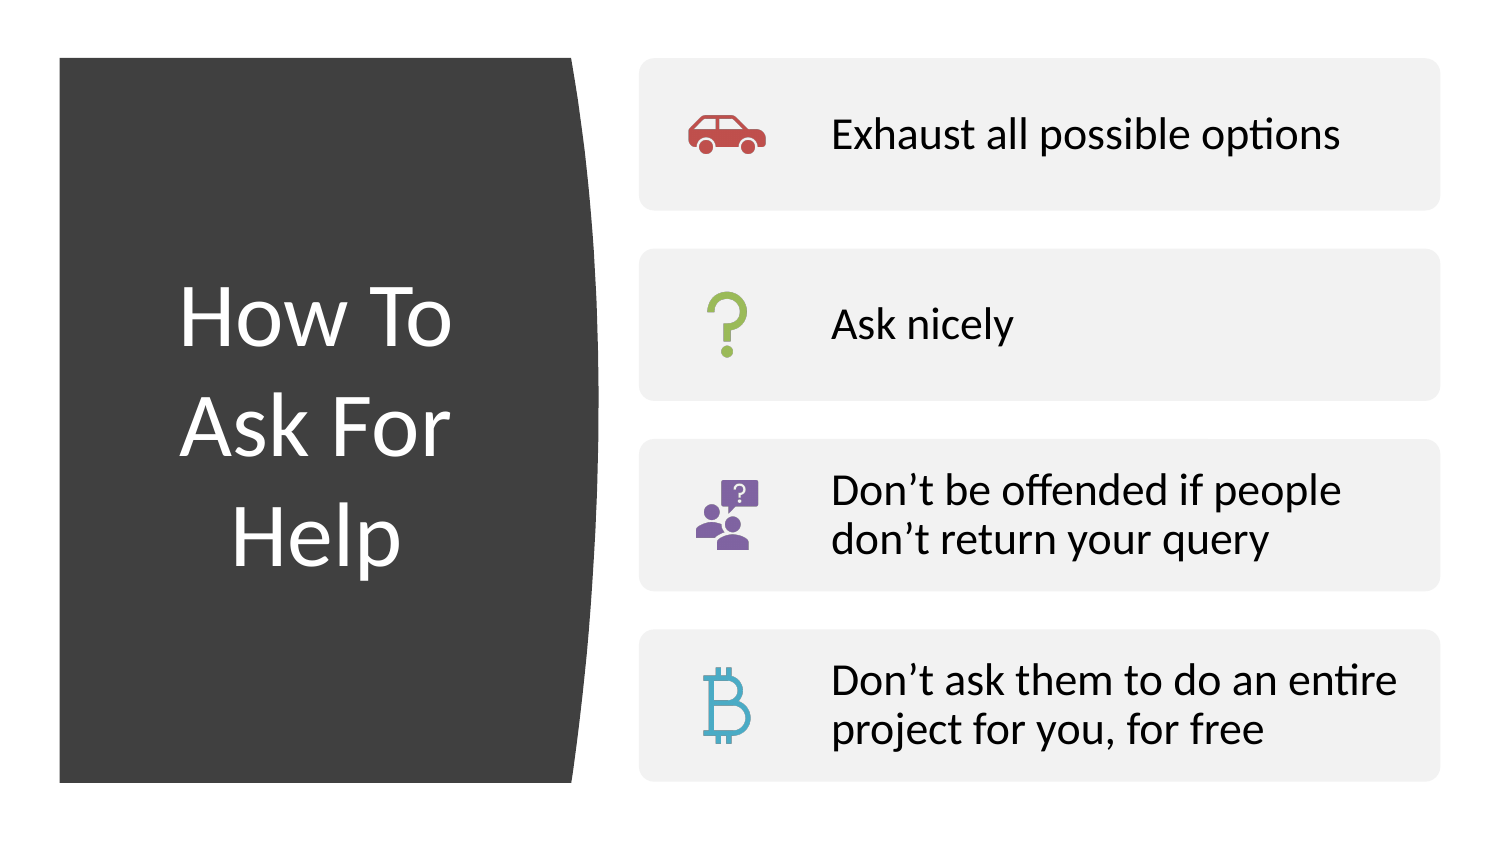

Exhaust all possible options
Ask nicely
Don’t be offended if people don’t return your query
Don’t ask them to do an entire project for you, for free
# How To Ask For Help